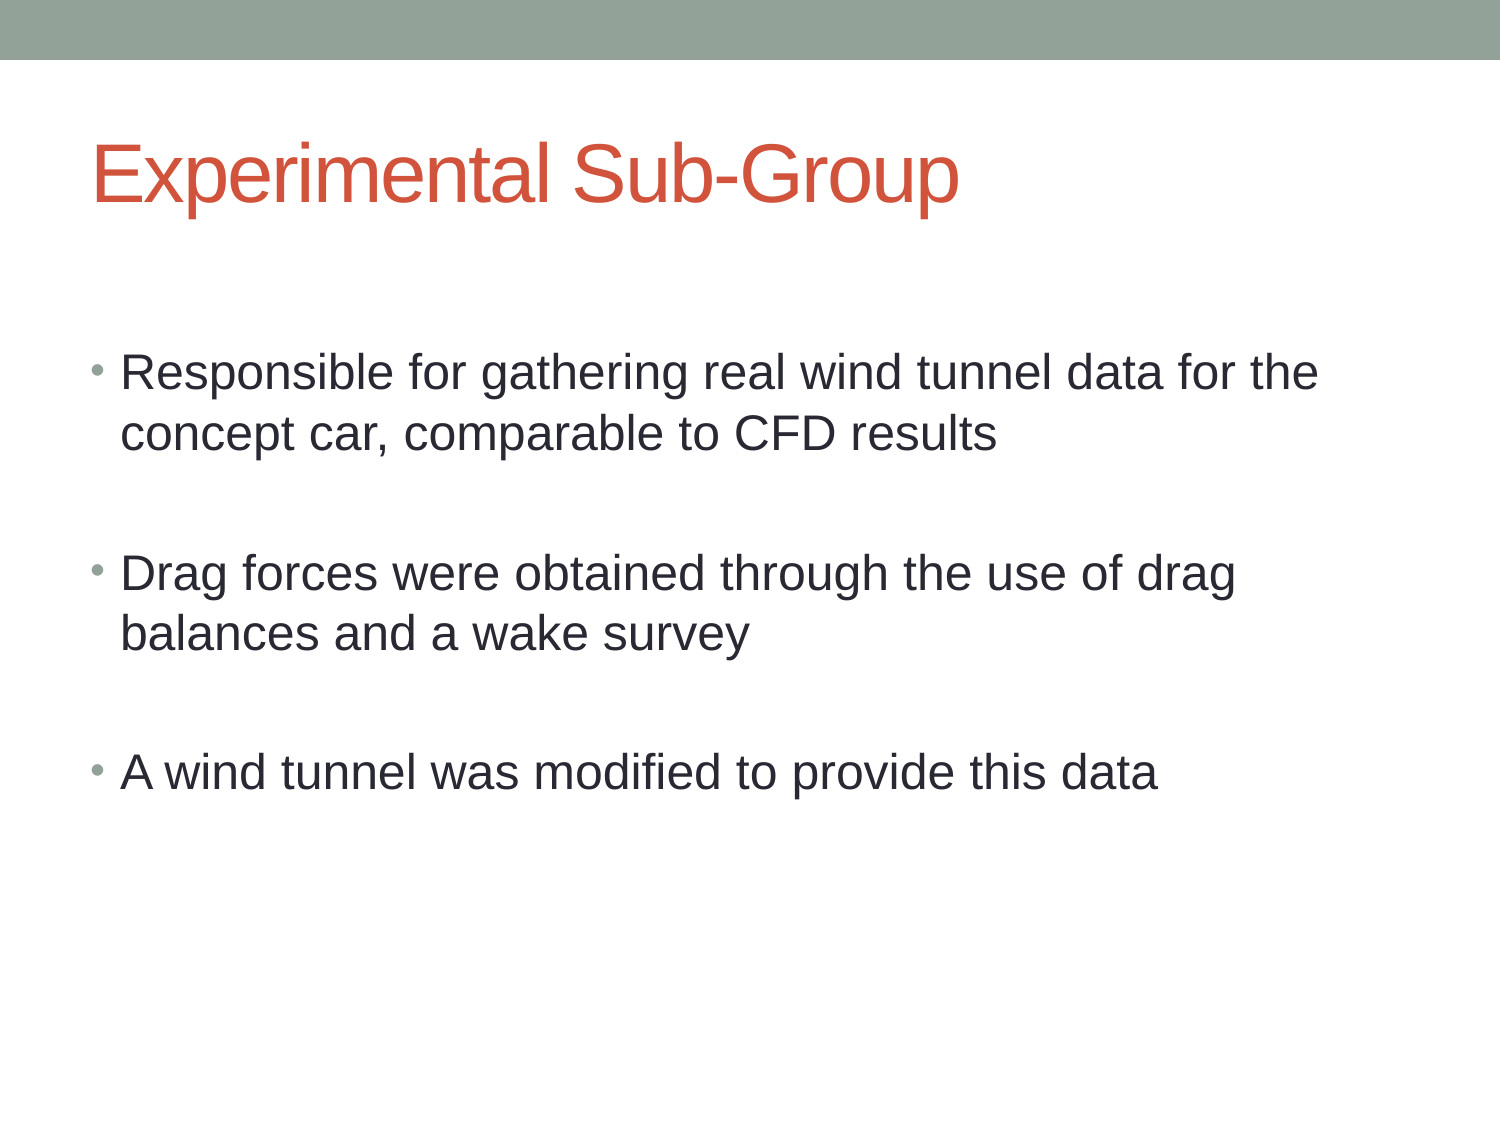

# Experimental Sub-Group

Responsible for gathering real wind tunnel data for the concept car, comparable to CFD results

Drag forces were obtained through the use of drag balances and a wake survey

A wind tunnel was modified to provide this data